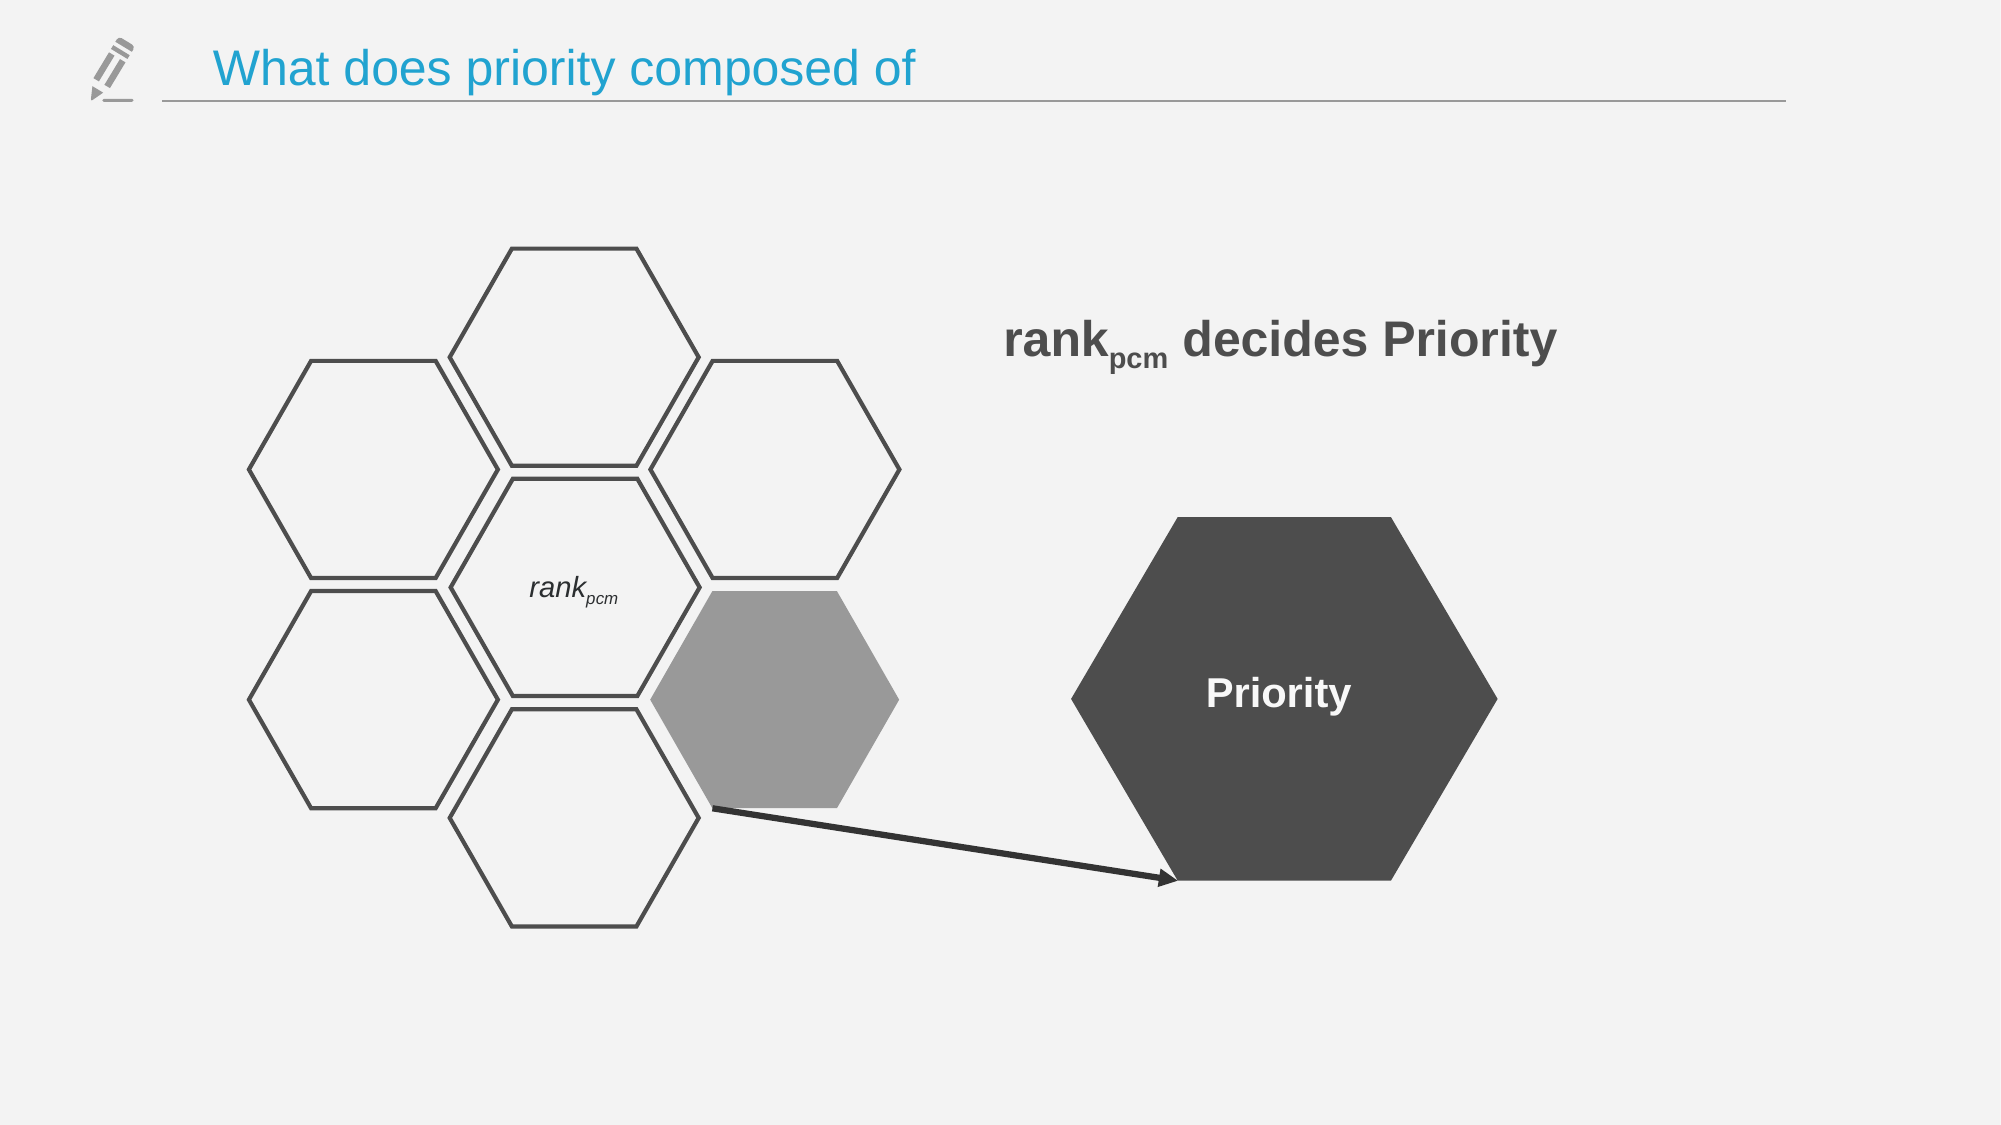

What does priority composed of

rankpcm decides Priority

rankpcm

Priority